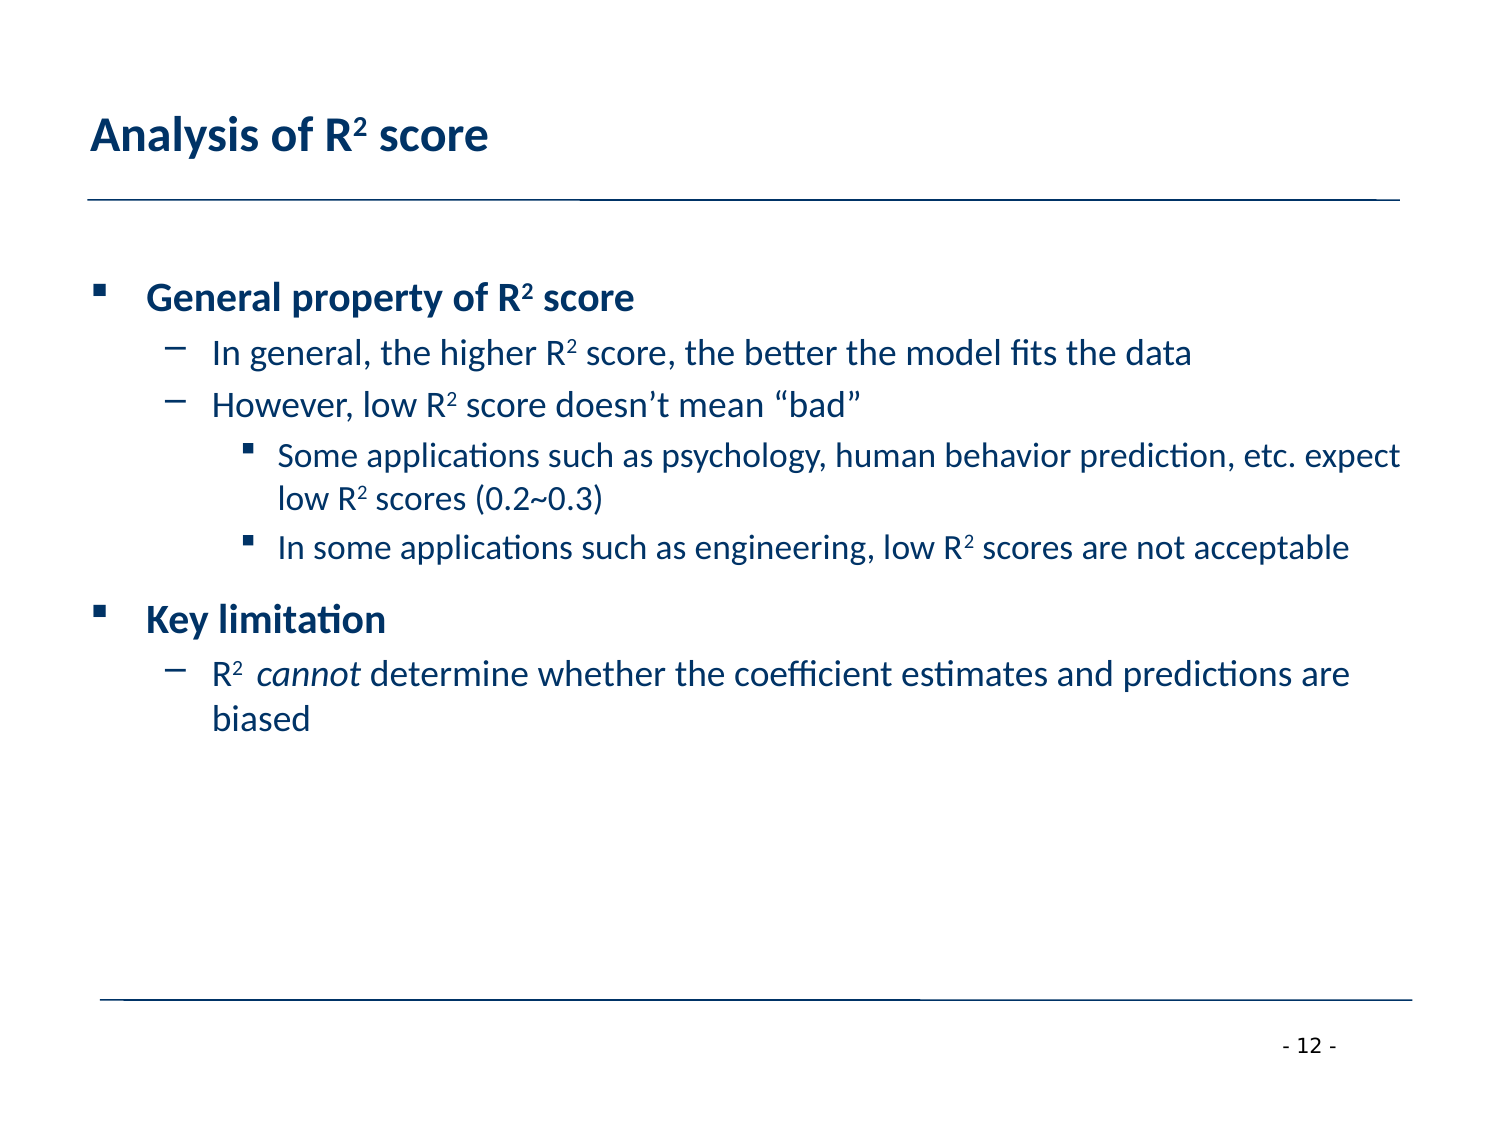

# Analysis of R2 score
General property of R2 score
In general, the higher R2 score, the better the model fits the data
However, low R2 score doesn’t mean “bad”
Some applications such as psychology, human behavior prediction, etc. expect low R2 scores (0.2~0.3)
In some applications such as engineering, low R2 scores are not acceptable
Key limitation
R2  cannot determine whether the coefficient estimates and predictions are biased